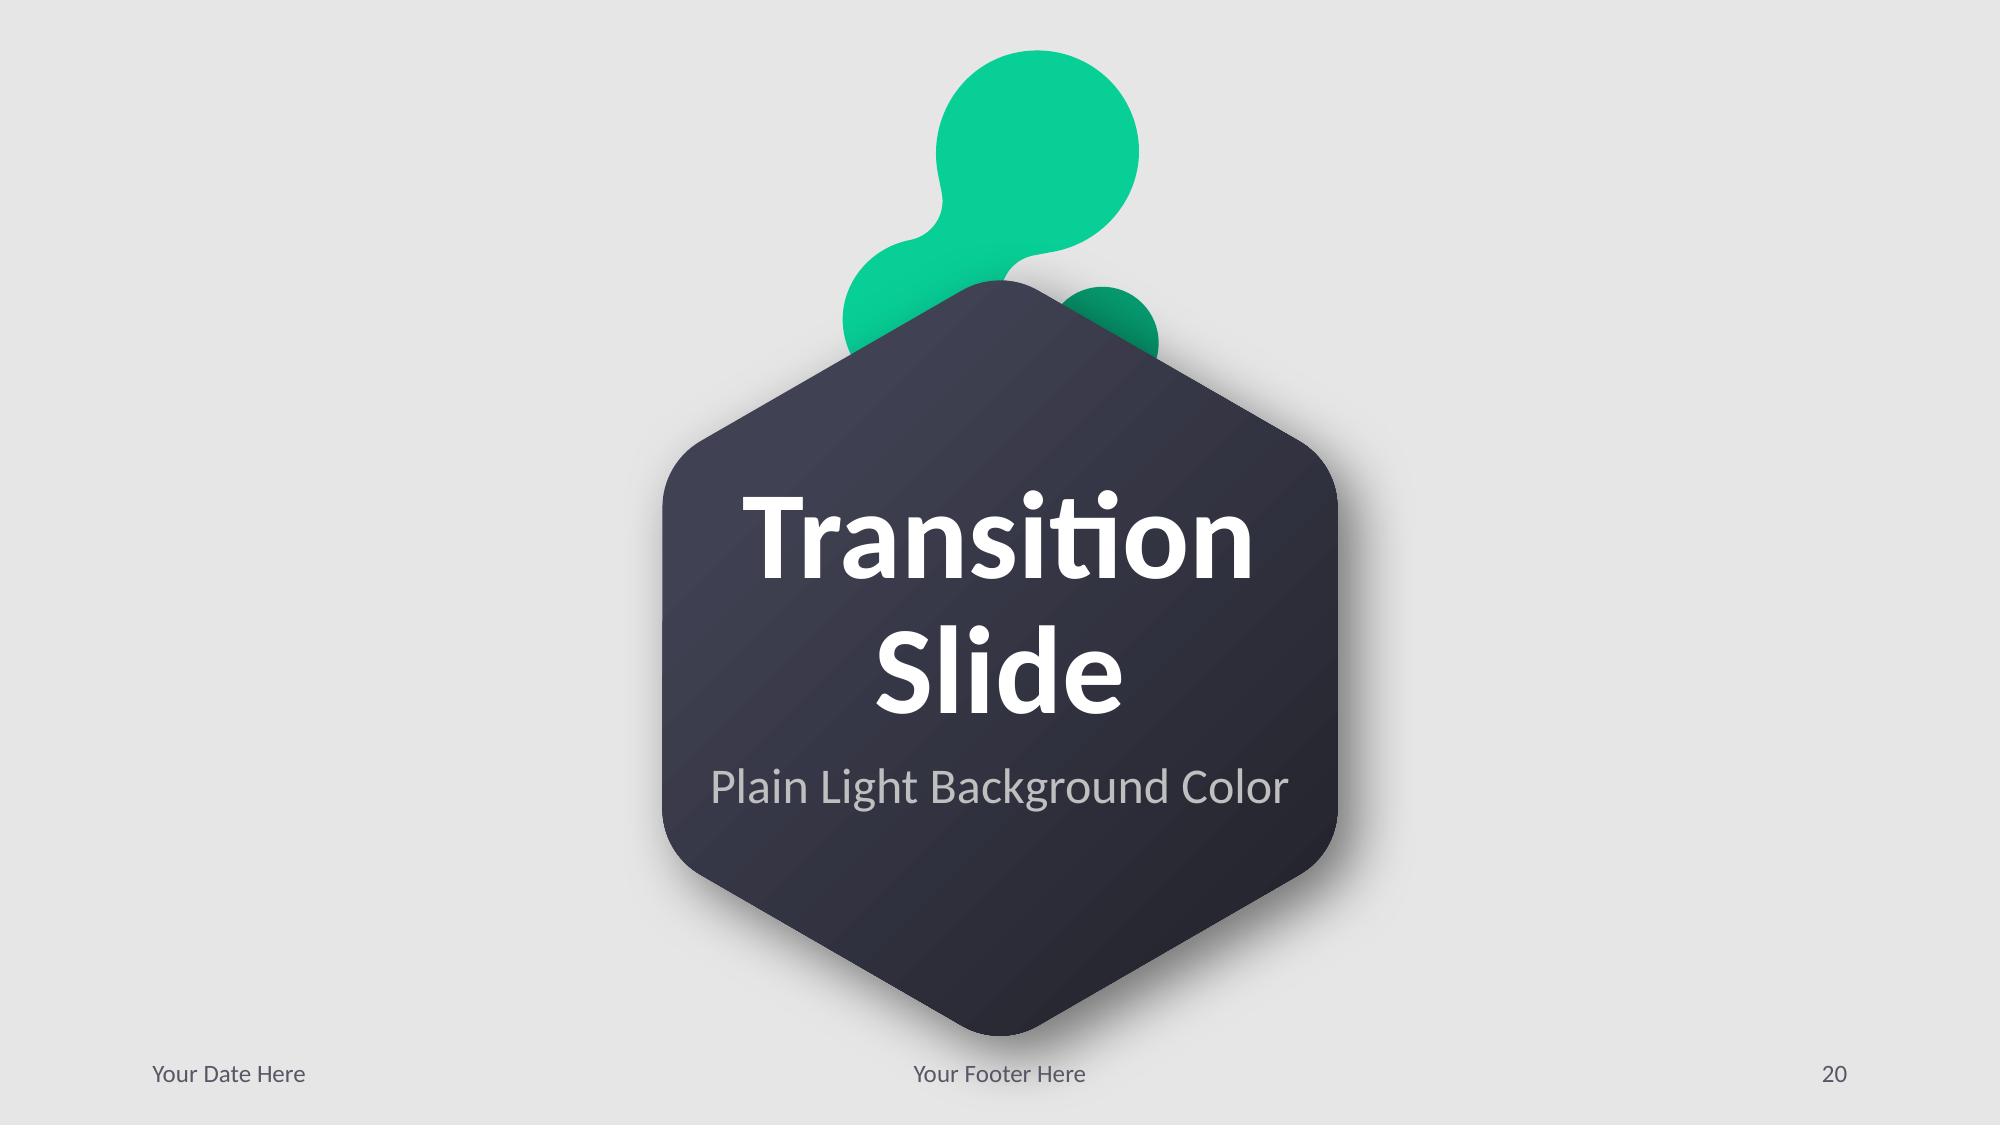

# Transition Slide
Plain Light Background Color
Your Date Here
Your Footer Here
20